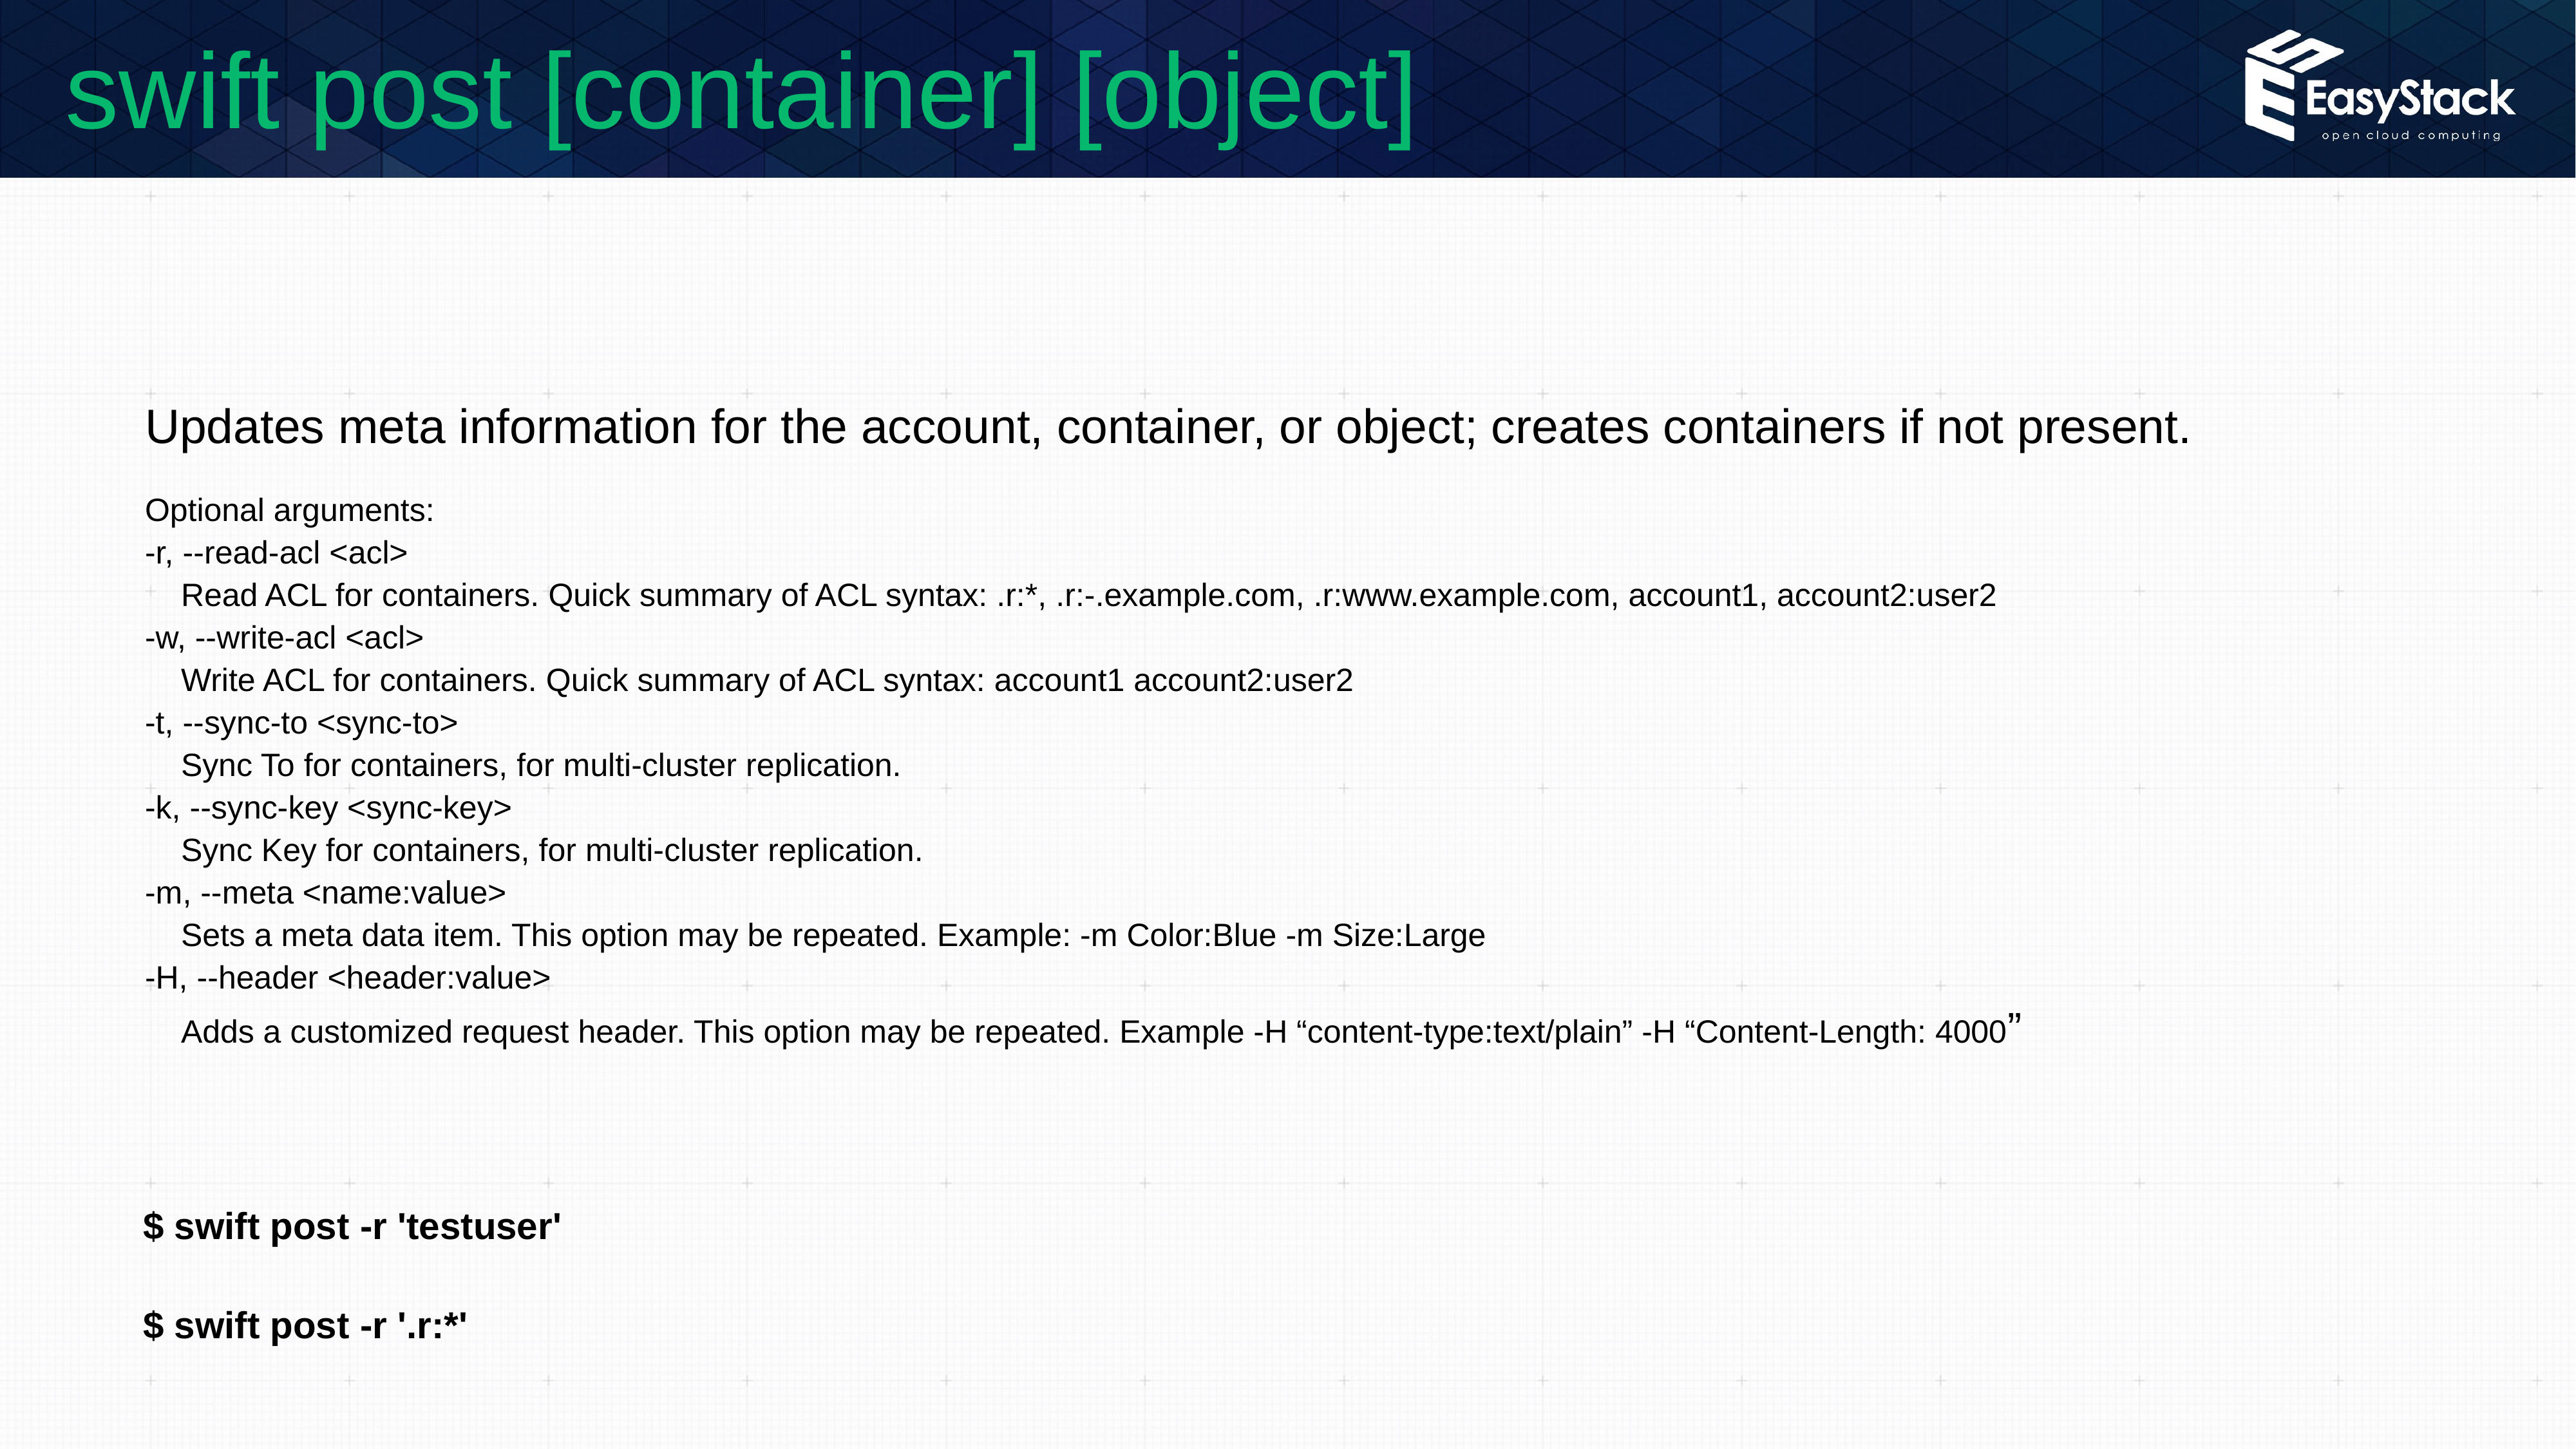

# swift post [container] [object]
Updates meta information for the account, container, or object; creates containers if not present.

Optional arguments:
-r, --read-acl <acl>
    Read ACL for containers. Quick summary of ACL syntax: .r:*, .r:-.example.com, .r:www.example.com, account1, account2:user2
-w, --write-acl <acl>
    Write ACL for containers. Quick summary of ACL syntax: account1 account2:user2
-t, --sync-to <sync-to>
    Sync To for containers, for multi-cluster replication.
-k, --sync-key <sync-key>
    Sync Key for containers, for multi-cluster replication.
-m, --meta <name:value>
    Sets a meta data item. This option may be repeated. Example: -m Color:Blue -m Size:Large
-H, --header <header:value>
    Adds a customized request header. This option may be repeated. Example -H “content-type:text/plain” -H “Content-Length: 4000”

$ swift post -r 'testuser'

$ swift post -r '.r:*'